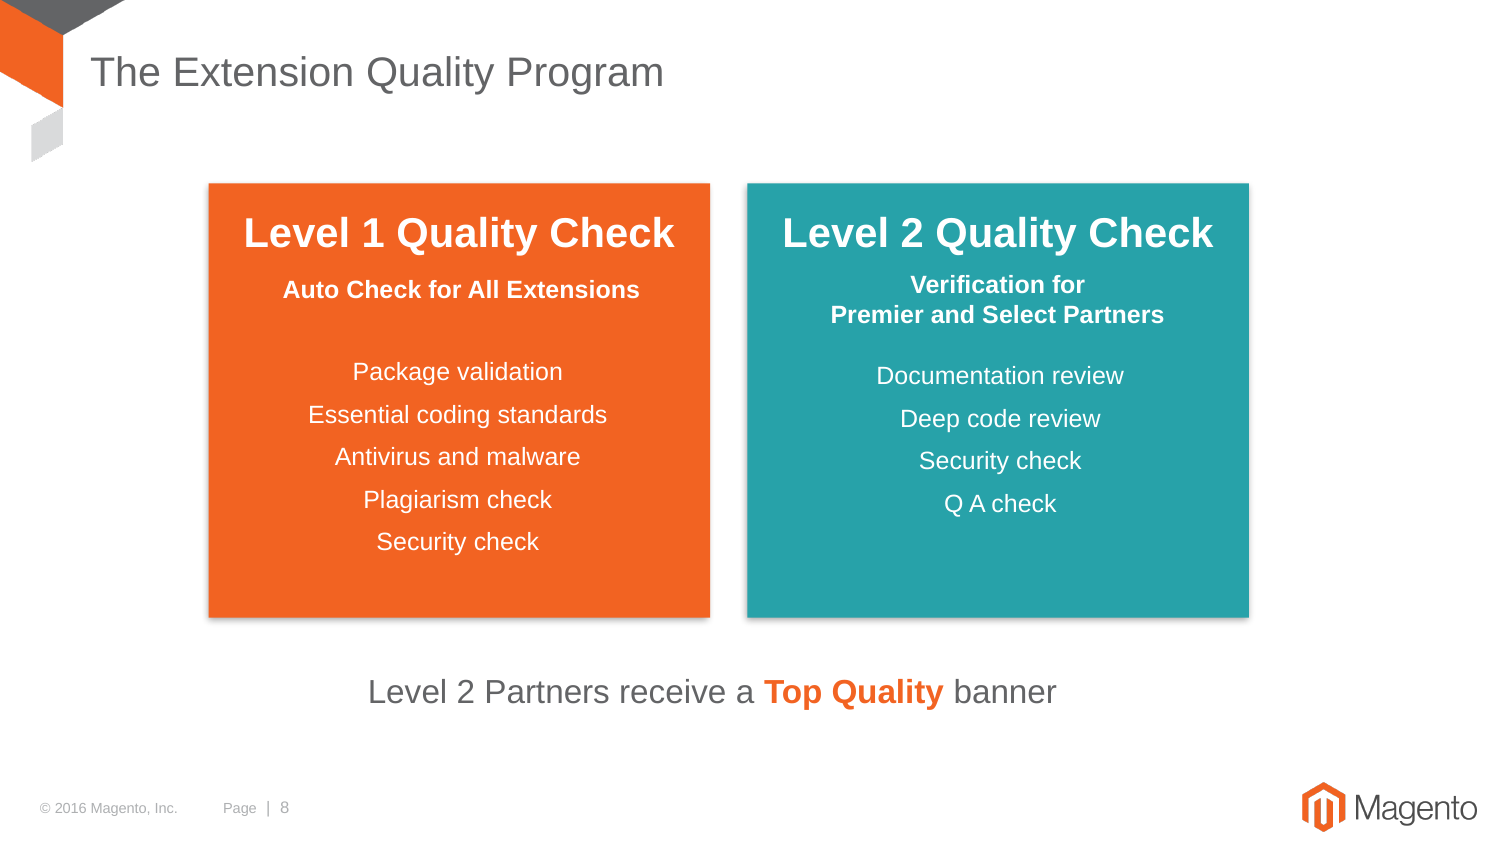

# The Extension Quality Program
Level 1 Quality Check
Level 2 Quality Check
Verification for
Premier and Select Partners
Auto Check for All Extensions
Package validation
Essential coding standards
Antivirus and malware
Plagiarism check
Security check
Documentation review
Deep code review
Security check
Q A check
Level 2 Partners receive a Top Quality banner